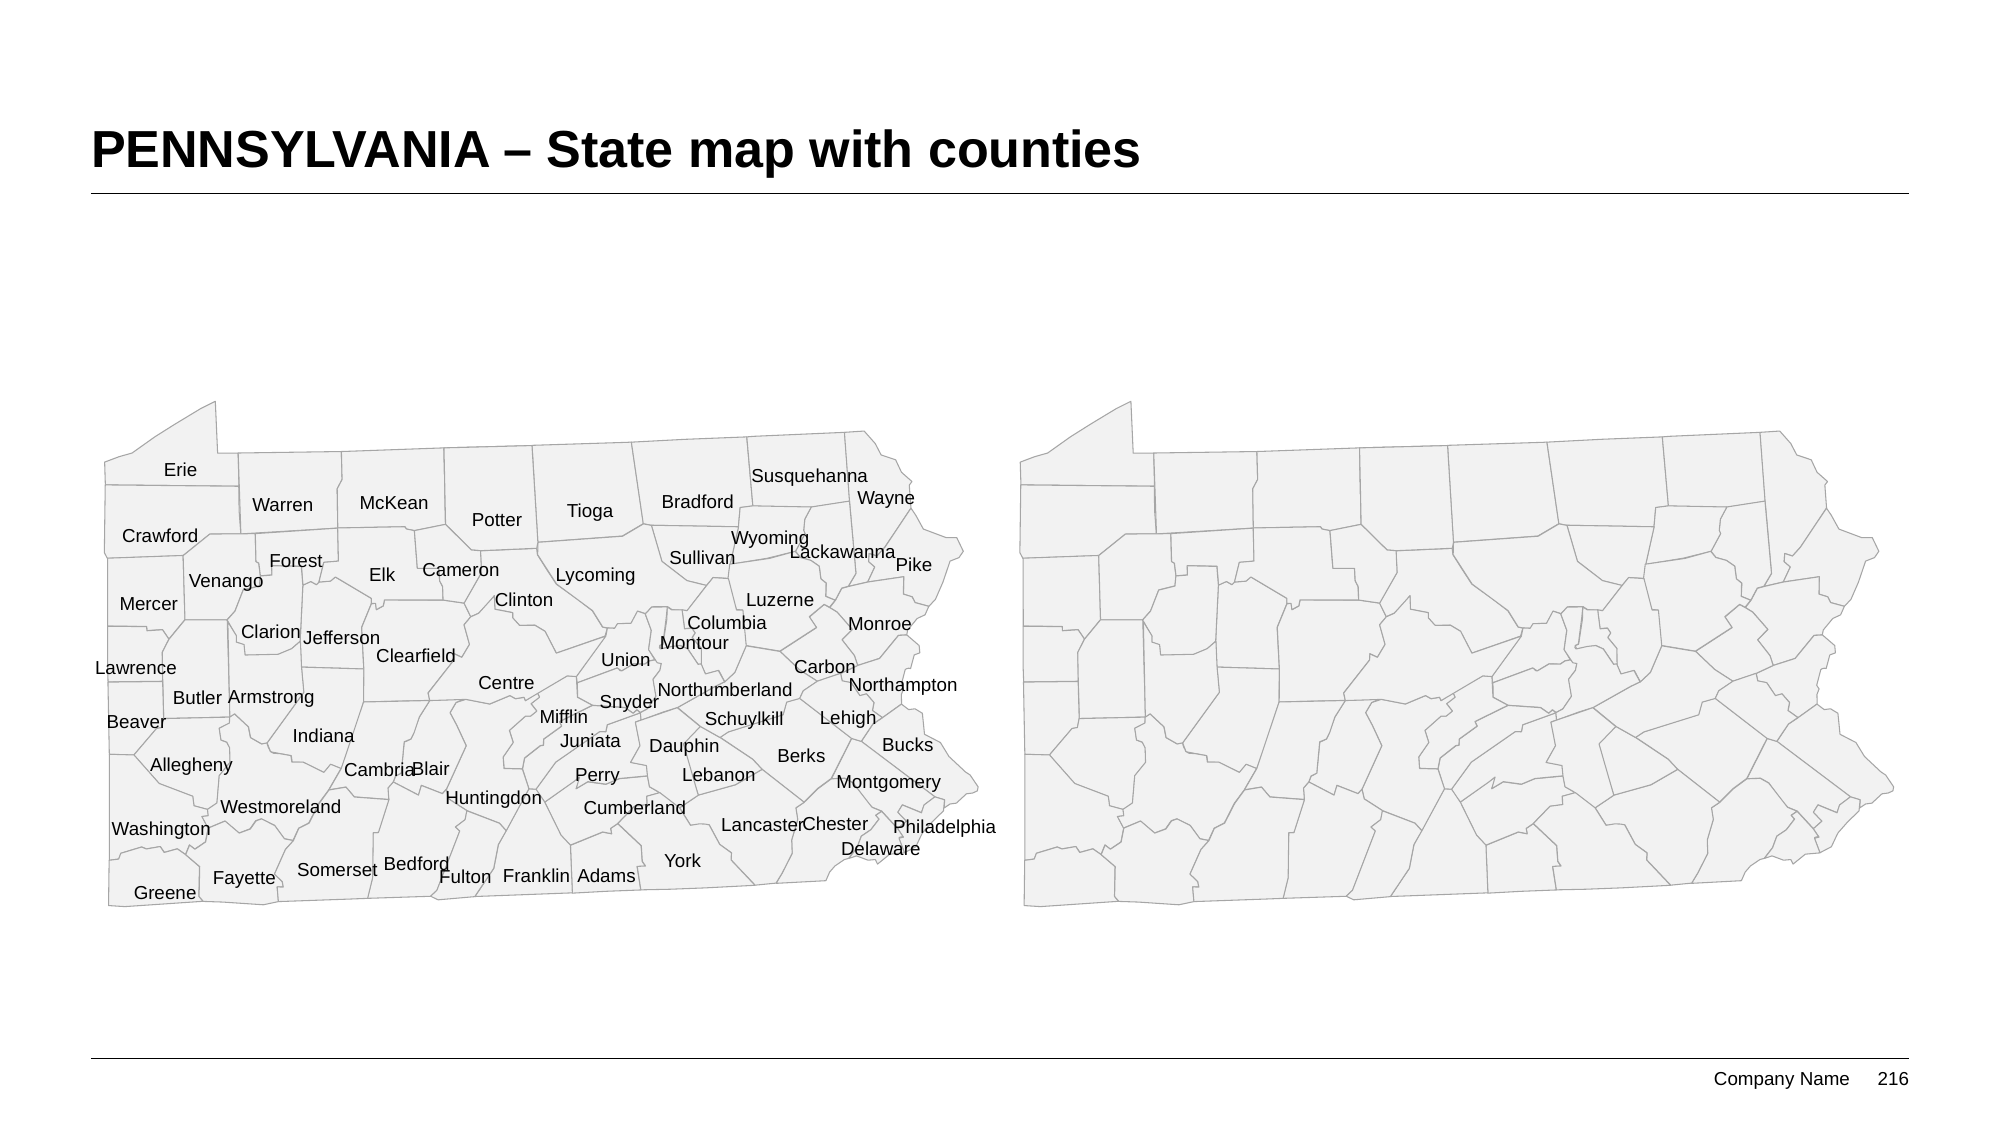

# PENNSYLVANIA – State map with counties

Erie
Susquehanna
Wayne
Bradford
McKean
Warren
Tioga
Potter
Crawford
Wyoming
Lackawanna
Sullivan
Forest
Pike
Cameron
Lycoming
Elk
Venango
Luzerne
Clinton
Mercer
Columbia
Monroe
Clarion
Jefferson
Montour
Clearfield
Union
Carbon
Lawrence
Centre
Northampton
Northumberland
Armstrong
Butler
Snyder
Mifflin
Lehigh
Schuylkill
Beaver
Indiana
Juniata
Bucks
Dauphin
Berks
Allegheny
Blair
Cambria
Perry
Lebanon
Montgomery
Huntingdon
Westmoreland
Cumberland
Chester
Lancaster
Philadelphia
Washington
Delaware
York
Bedford
Somerset
Franklin
Adams
Fulton
Fayette
Greene